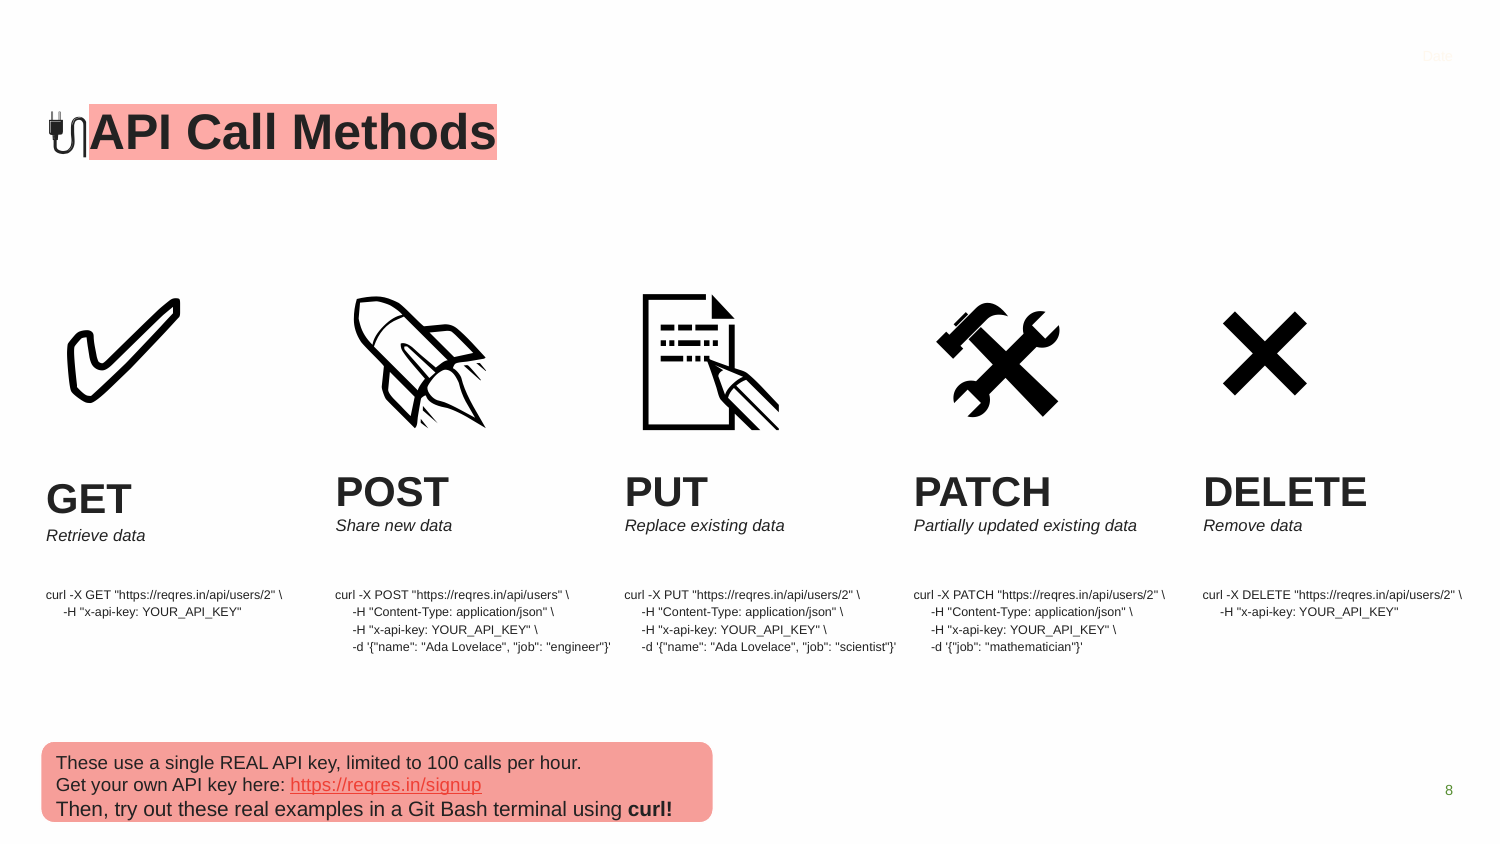

Date
# 🔌API Call Methods
✅
🚀
📝
🛠️
❌
GET
Retrieve data
POST
Share new data

PUT
Replace existing data
PATCH
Partially updated existing data
DELETE
Remove data
curl -X GET "https://reqres.in/api/users/2" \
     -H "x-api-key: YOUR_API_KEY"
curl -X POST "https://reqres.in/api/users" \
     -H "Content-Type: application/json" \
     -H "x-api-key: YOUR_API_KEY" \
     -d '{"name": "Ada Lovelace", "job": "engineer"}'
curl -X PUT "https://reqres.in/api/users/2" \
     -H "Content-Type: application/json" \
     -H "x-api-key: YOUR_API_KEY" \
     -d '{"name": "Ada Lovelace", "job": "scientist"}'
curl -X PATCH "https://reqres.in/api/users/2" \
     -H "Content-Type: application/json" \
     -H "x-api-key: YOUR_API_KEY" \
     -d '{"job": "mathematician"}'
curl -X DELETE "https://reqres.in/api/users/2" \
     -H "x-api-key: YOUR_API_KEY"
These use a single REAL API key, limited to 100 calls per hour.
Get your own API key here: https://reqres.in/signup
Then, try out these real examples in a Git Bash terminal using curl!

8